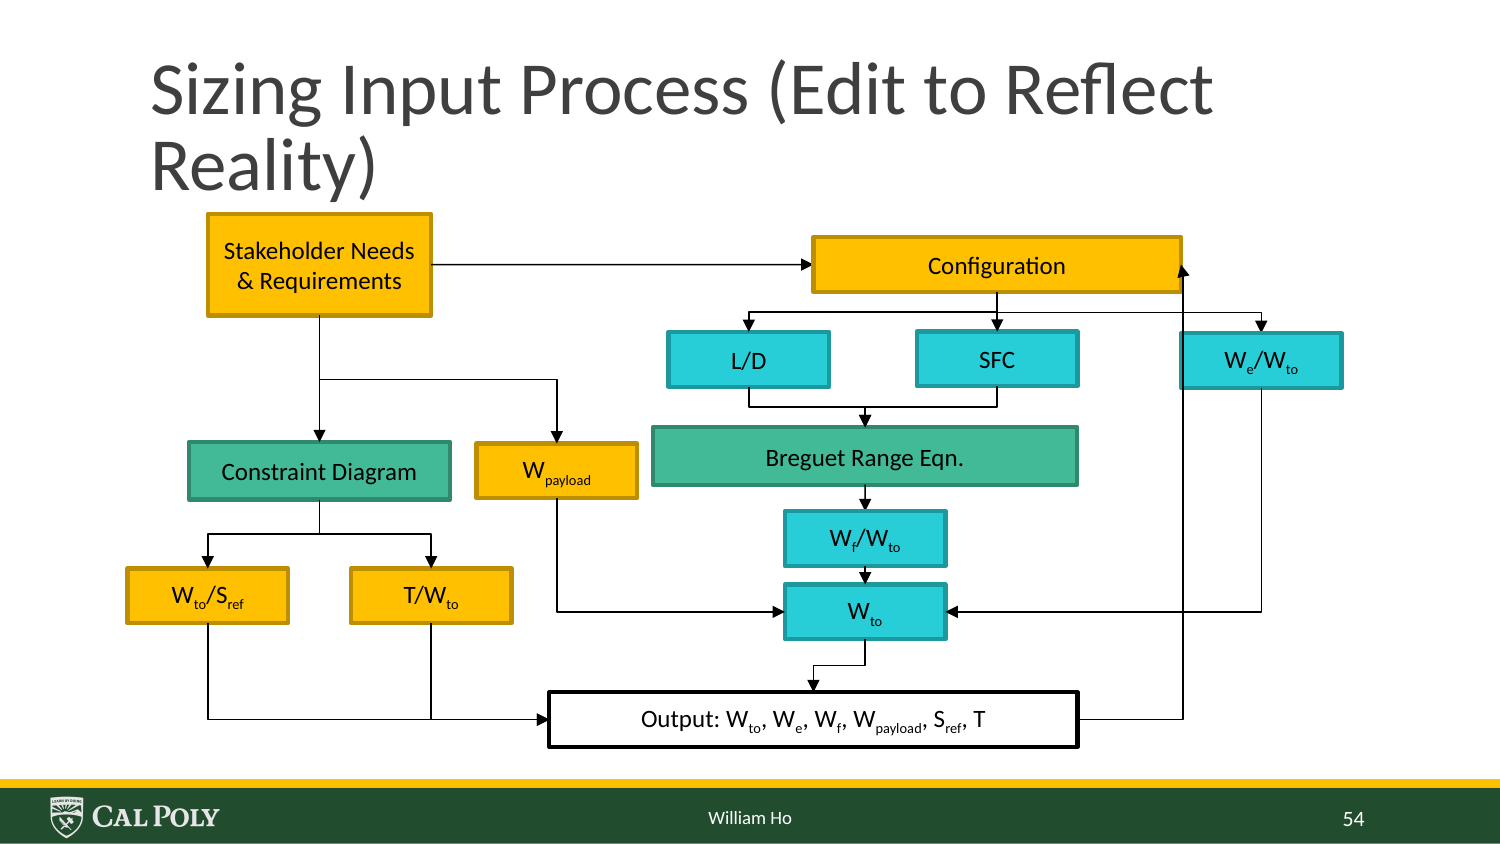

# Sizing Input Process (Edit to Reflect Reality)
Stakeholder Needs & Requirements
Configuration
SFC
L/D
We/Wto
Breguet Range Eqn.
Constraint Diagram
Wpayload
Wf/Wto
Wto/Sref
T/Wto
Wto
Output: Wto, We, Wf, Wpayload, Sref, T
William Ho
54